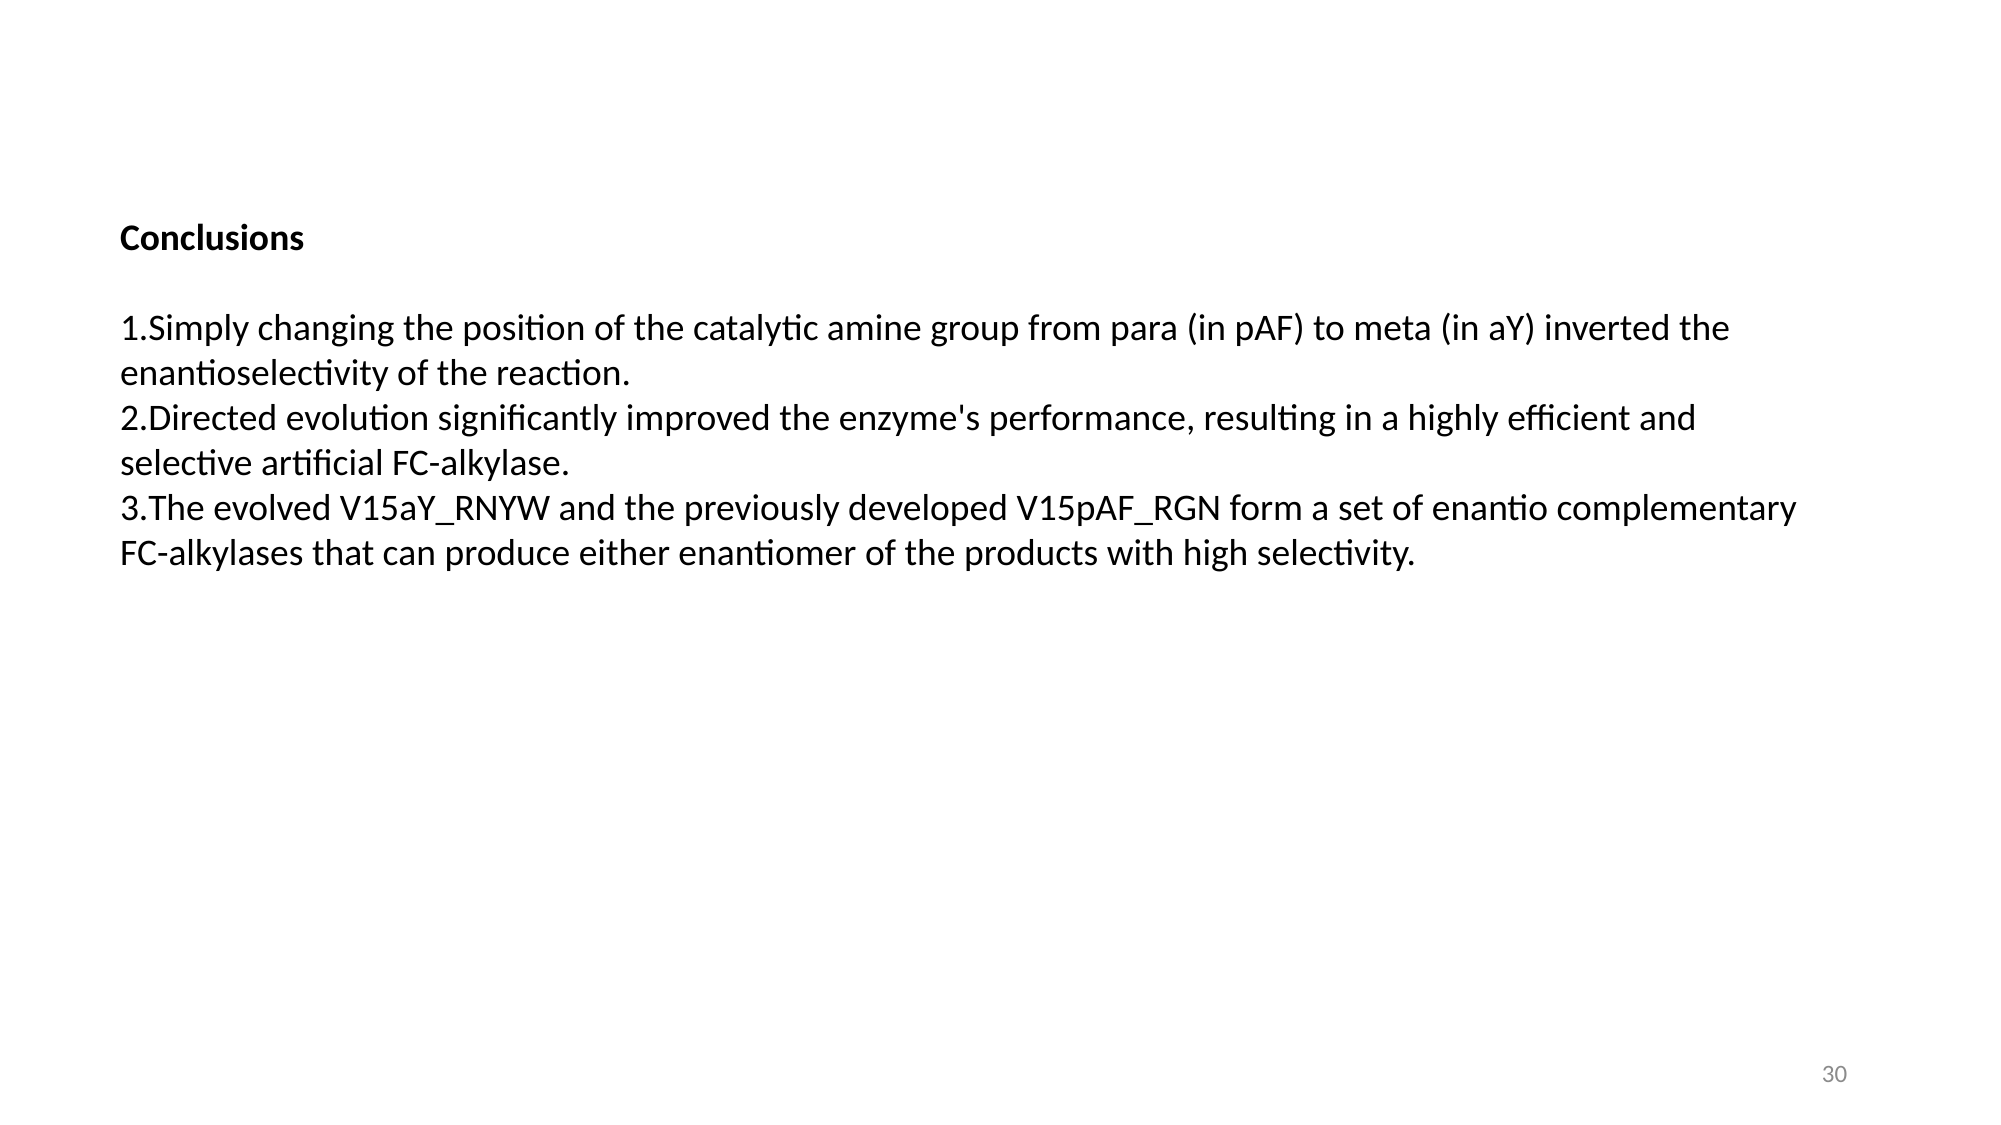

Conclusions

Simply changing the position of the catalytic amine group from para (in pAF) to meta (in aY) inverted the enantioselectivity of the reaction.
Directed evolution significantly improved the enzyme's performance, resulting in a highly efficient and selective artificial FC-alkylase.
The evolved V15aY_RNYW and the previously developed V15pAF_RGN form a set of enantio complementary FC-alkylases that can produce either enantiomer of the products with high selectivity.
30